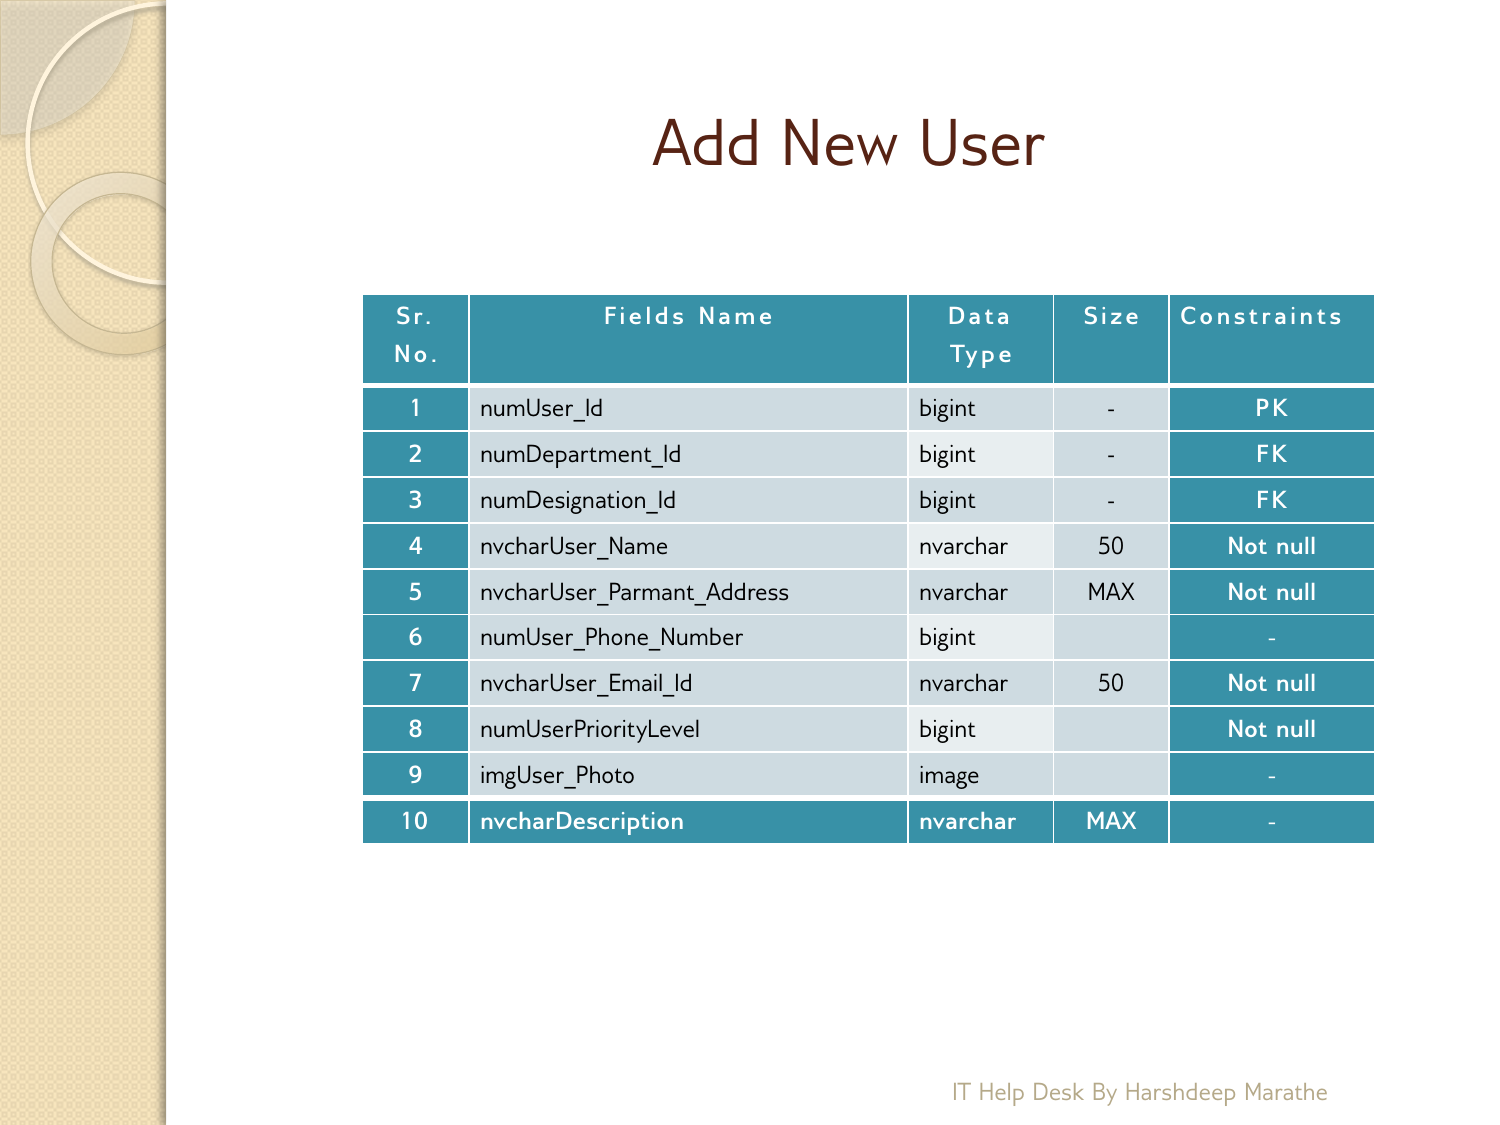

# Add New User
| Sr. No. | Fields Name | Data Type | Size | Constraints |
| --- | --- | --- | --- | --- |
| 1 | numUser\_Id | bigint | - | PK |
| 2 | numDepartment\_Id | bigint | - | FK |
| 3 | numDesignation\_Id | bigint | - | FK |
| 4 | nvcharUser\_Name | nvarchar | 50 | Not null |
| 5 | nvcharUser\_Parmant\_Address | nvarchar | MAX | Not null |
| 6 | numUser\_Phone\_Number | bigint |  | - |
| 7 | nvcharUser\_Email\_Id | nvarchar | 50 | Not null |
| 8 | numUserPriorityLevel | bigint |  | Not null |
| 9 | imgUser\_Photo | image |  | - |
| 10 | nvcharDescription | nvarchar | MAX | - |
IT Help Desk By Harshdeep Marathe